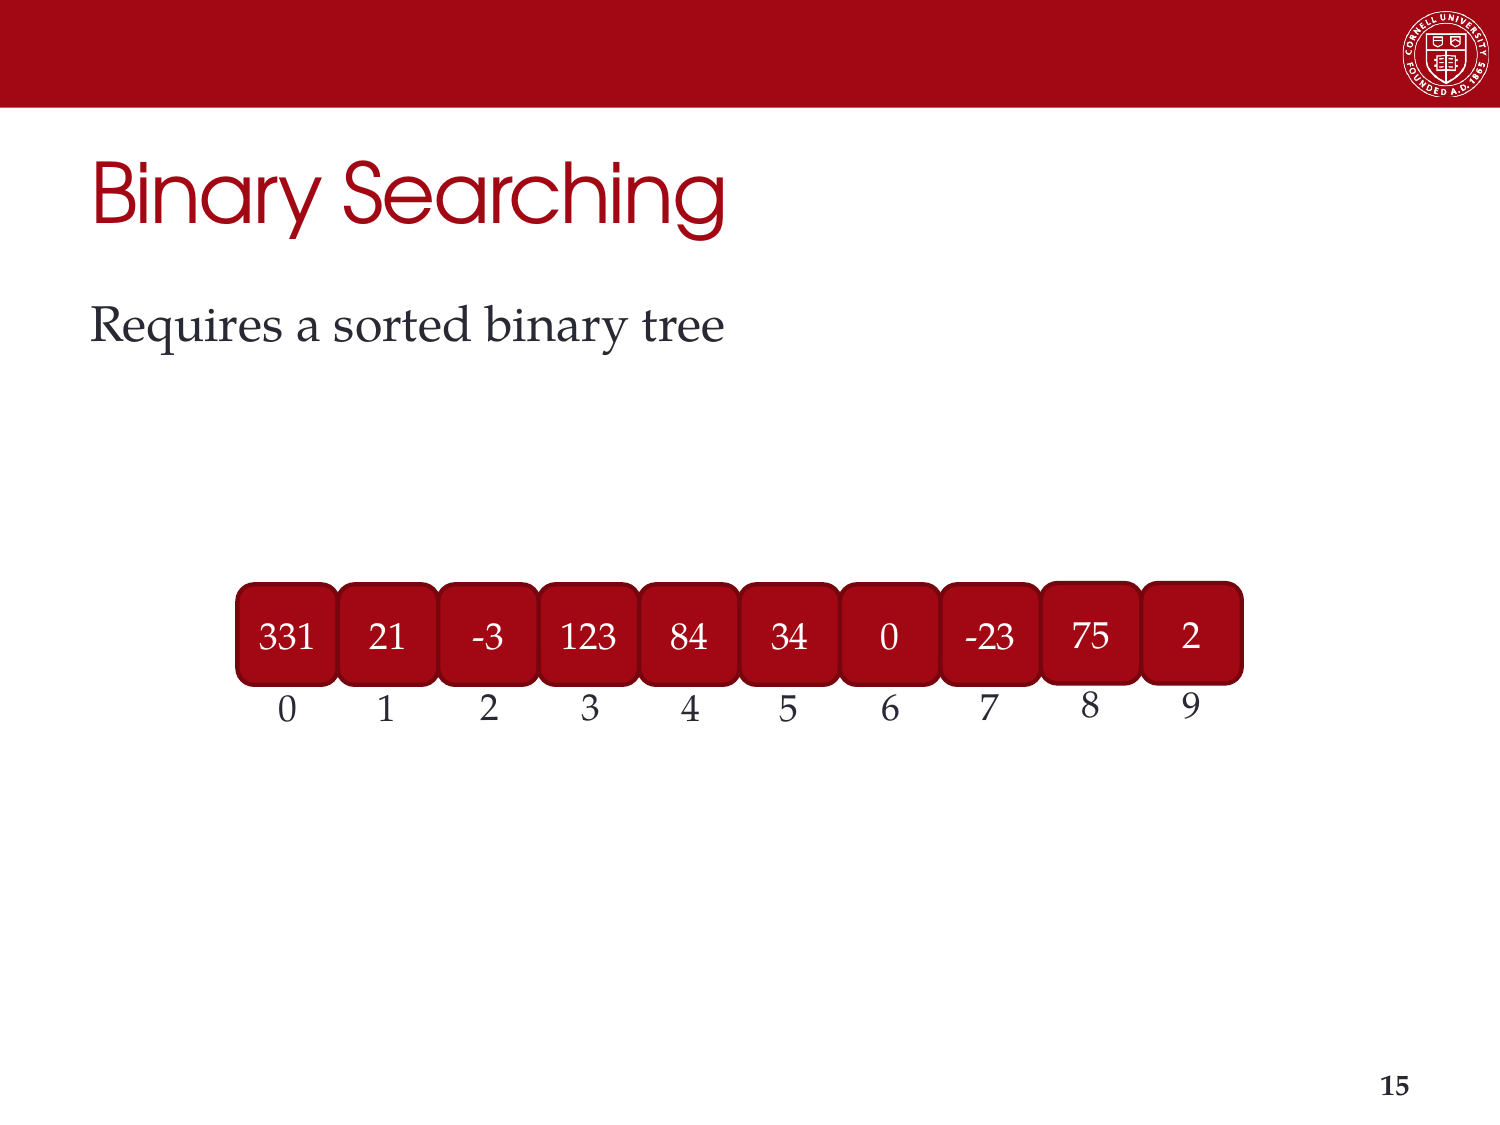

# Binary Searching
Requires a sorted binary tree
75
2
84
123
21
331
-3
34
0
-23
8
9
2
3
6
7
0
1
4
5

15